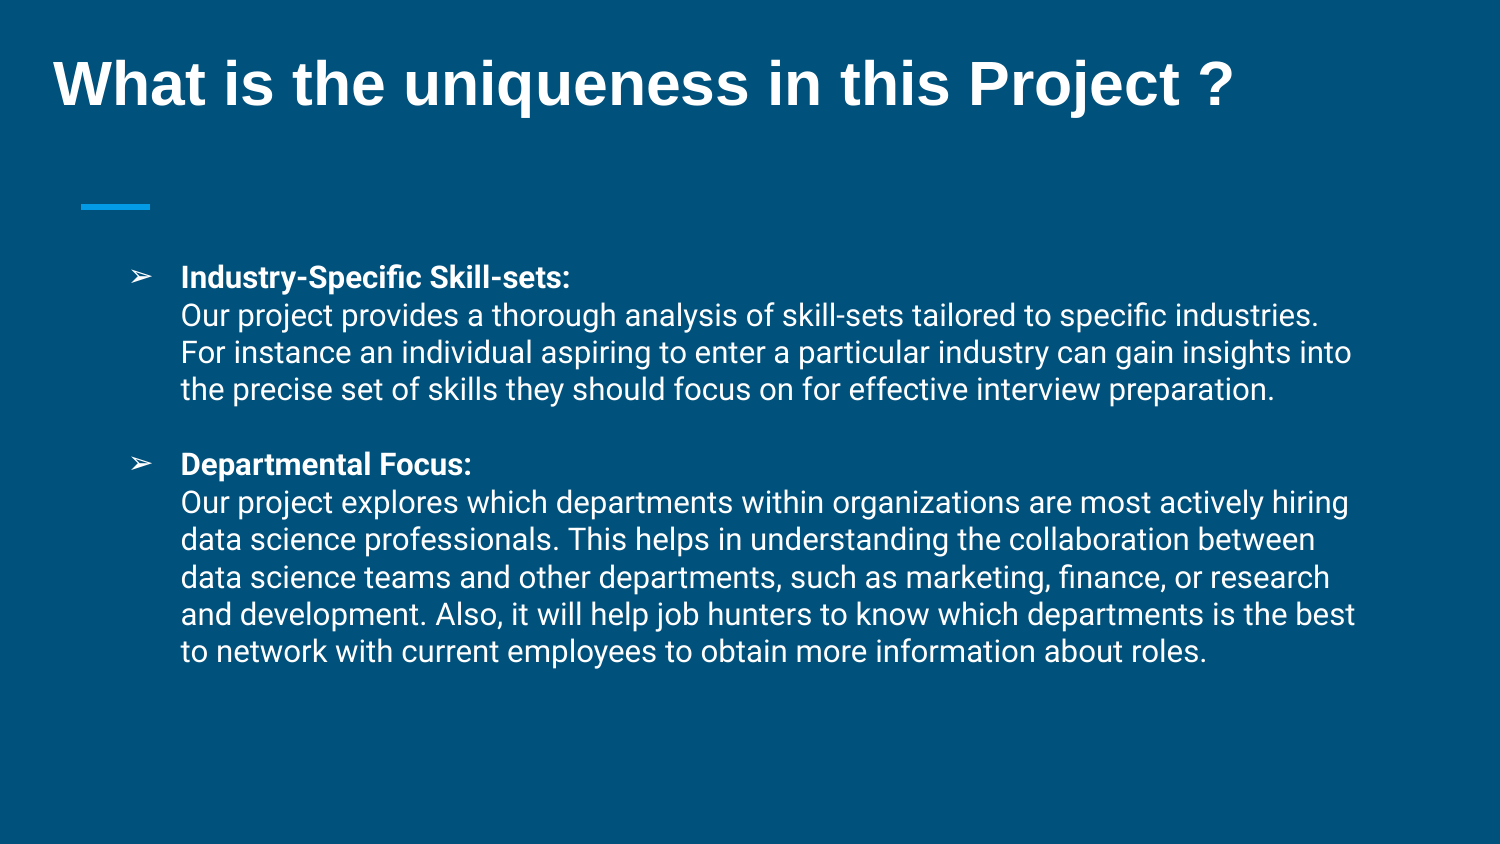

# What is the uniqueness in this Project ?
Industry-Specific Skill-sets:
Our project provides a thorough analysis of skill-sets tailored to specific industries. For instance an individual aspiring to enter a particular industry can gain insights into the precise set of skills they should focus on for effective interview preparation.

Departmental Focus:
Our project explores which departments within organizations are most actively hiring data science professionals. This helps in understanding the collaboration between data science teams and other departments, such as marketing, finance, or research and development. Also, it will help job hunters to know which departments is the best to network with current employees to obtain more information about roles.